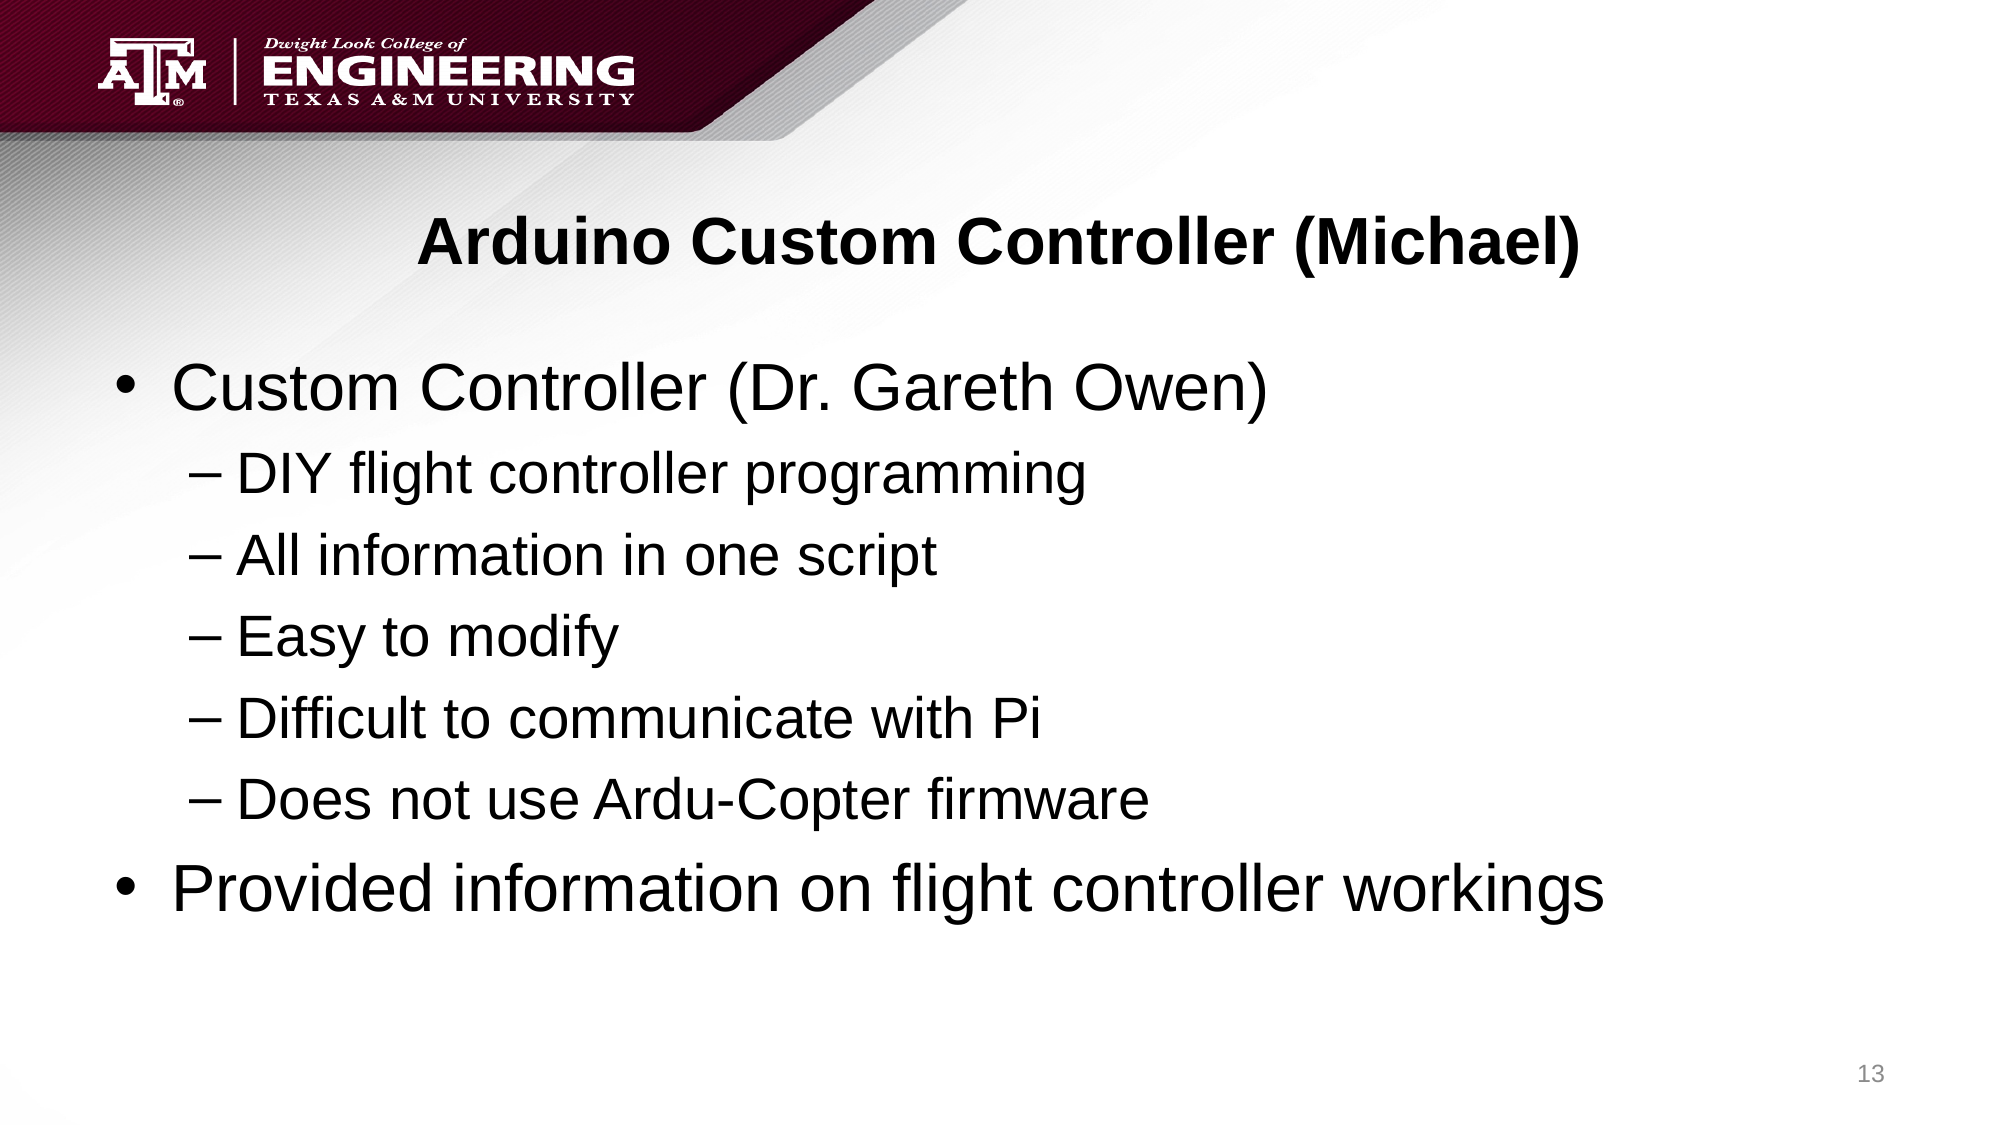

# Arduino Custom Controller (Michael)
Custom Controller (Dr. Gareth Owen)
DIY flight controller programming
All information in one script
Easy to modify
Difficult to communicate with Pi
Does not use Ardu-Copter firmware
Provided information on flight controller workings
13